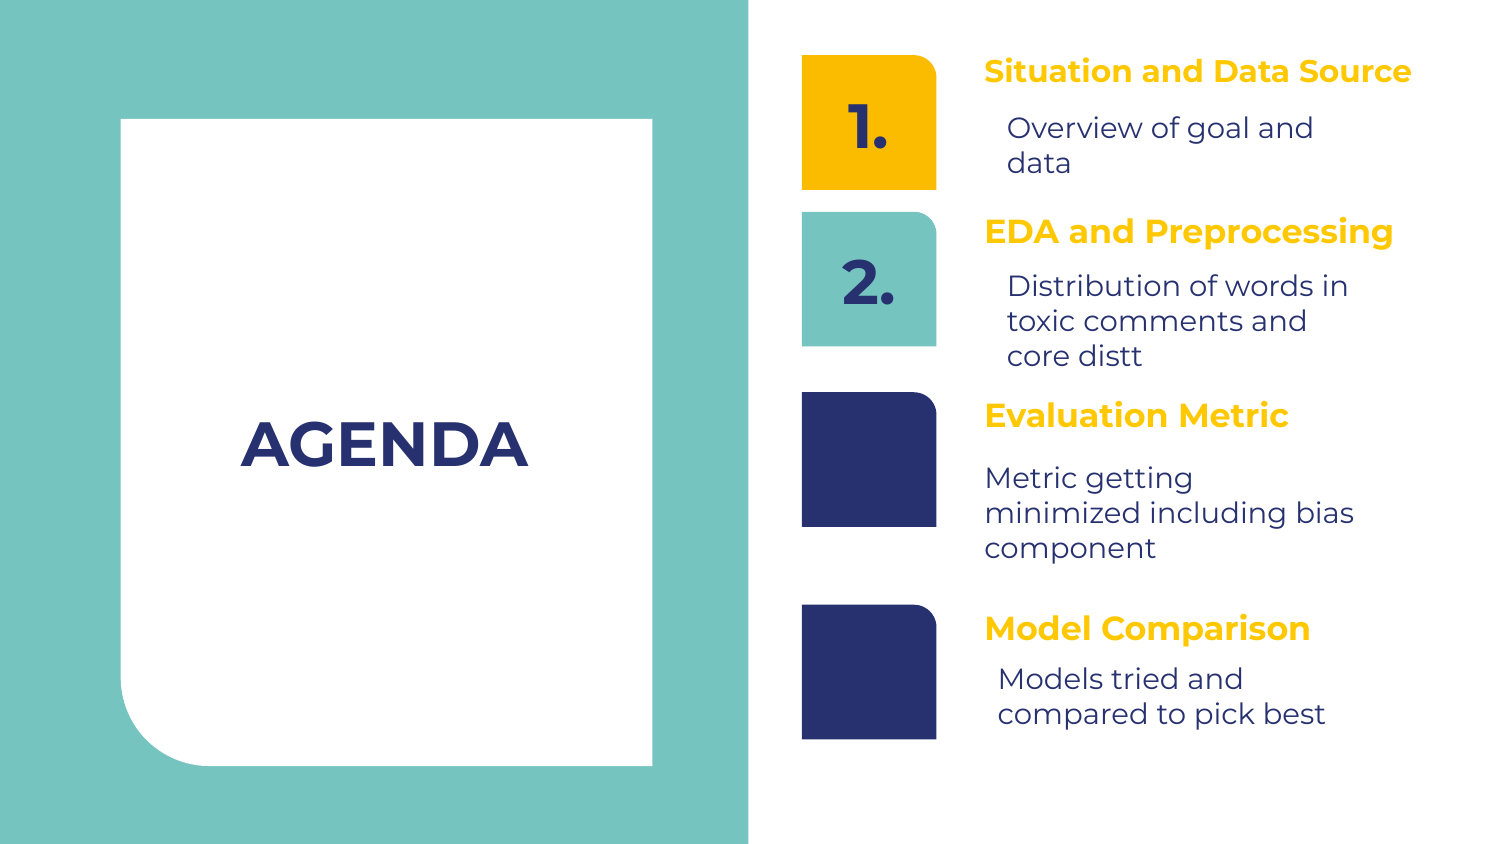

Situation and Data Source

1.
1.
Overview of goal and data
EDA and Preprocessing

2.
2.
Distribution of words in toxic comments and core distt
# AGENDA
Evaluation Metric

3.
3.
Metric getting minimized including bias component
Model Comparison

3.
3.
Models tried and compared to pick best